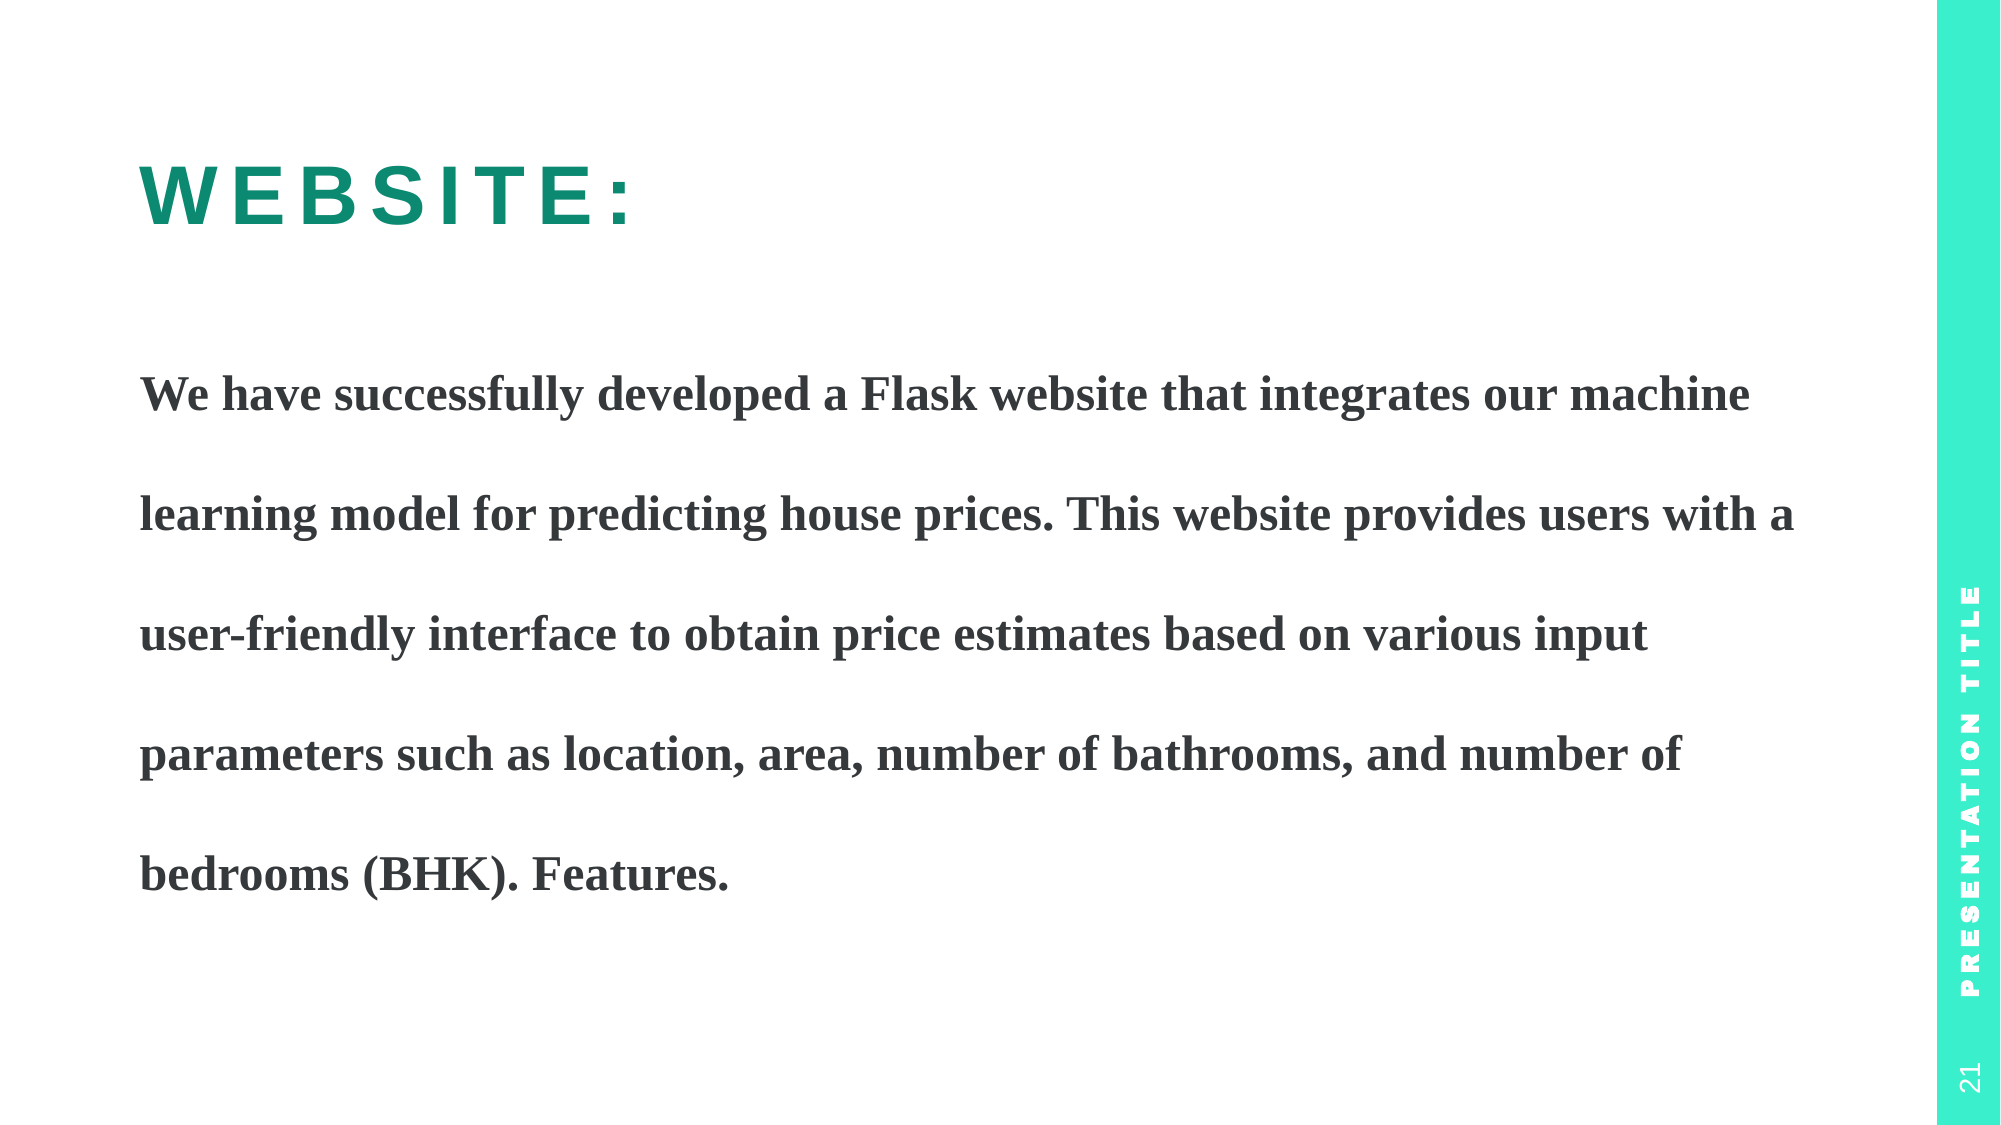

# Website:
We have successfully developed a Flask website that integrates our machine learning model for predicting house prices. This website provides users with a user-friendly interface to obtain price estimates based on various input parameters such as location, area, number of bathrooms, and number of bedrooms (BHK). Features.
Presentation Title
21